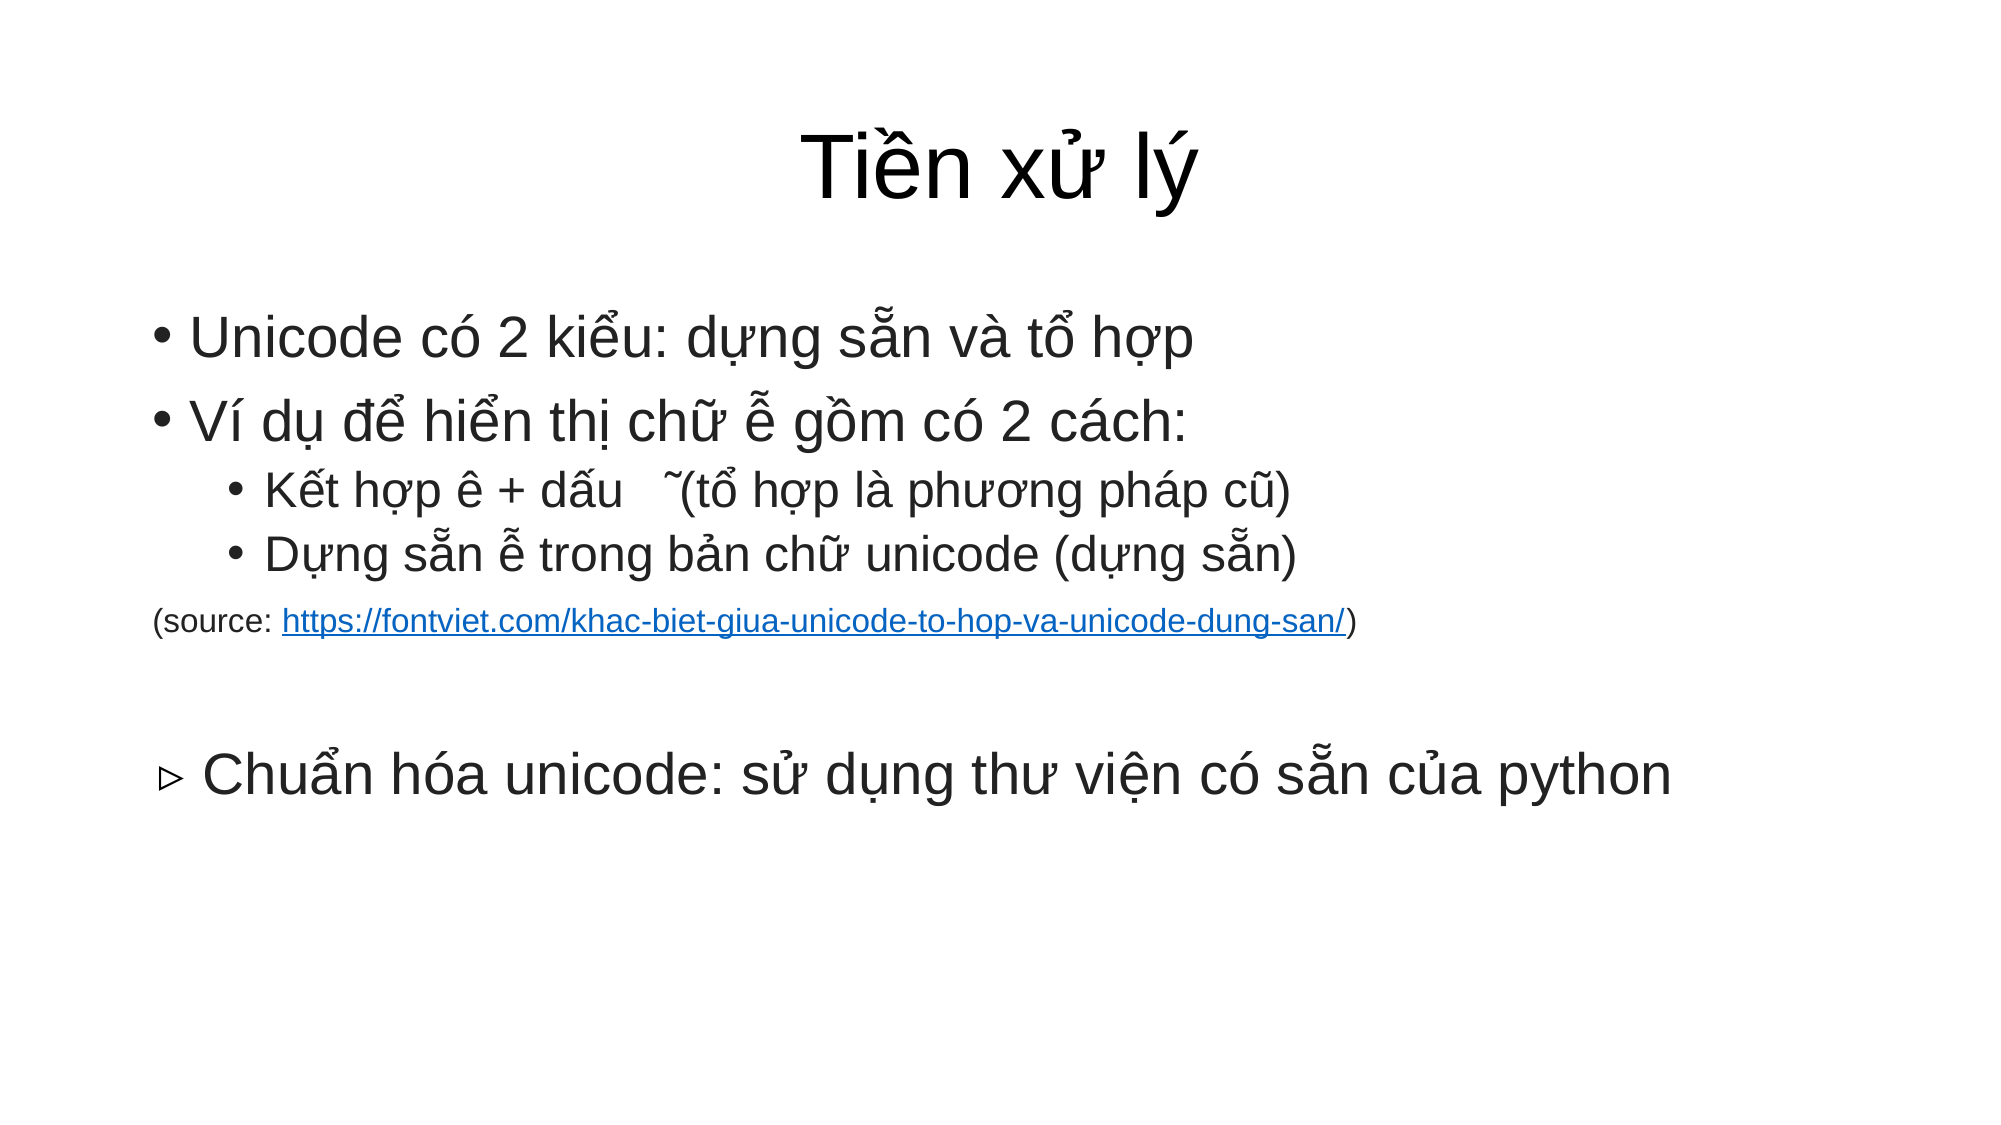

# Tiền xử lý
Unicode có 2 kiểu: dựng sẵn và tổ hợp
Ví dụ để hiển thị chữ ễ gồm có 2 cách:
Kết hợp ê + dấu   ̃ (tổ hợp là phương pháp cũ)
Dựng sẵn ễ trong bản chữ unicode (dựng sẵn)
(source: https://fontviet.com/khac-biet-giua-unicode-to-hop-va-unicode-dung-san/)

▷ Chuẩn hóa unicode: sử dụng thư viện có sẵn của python